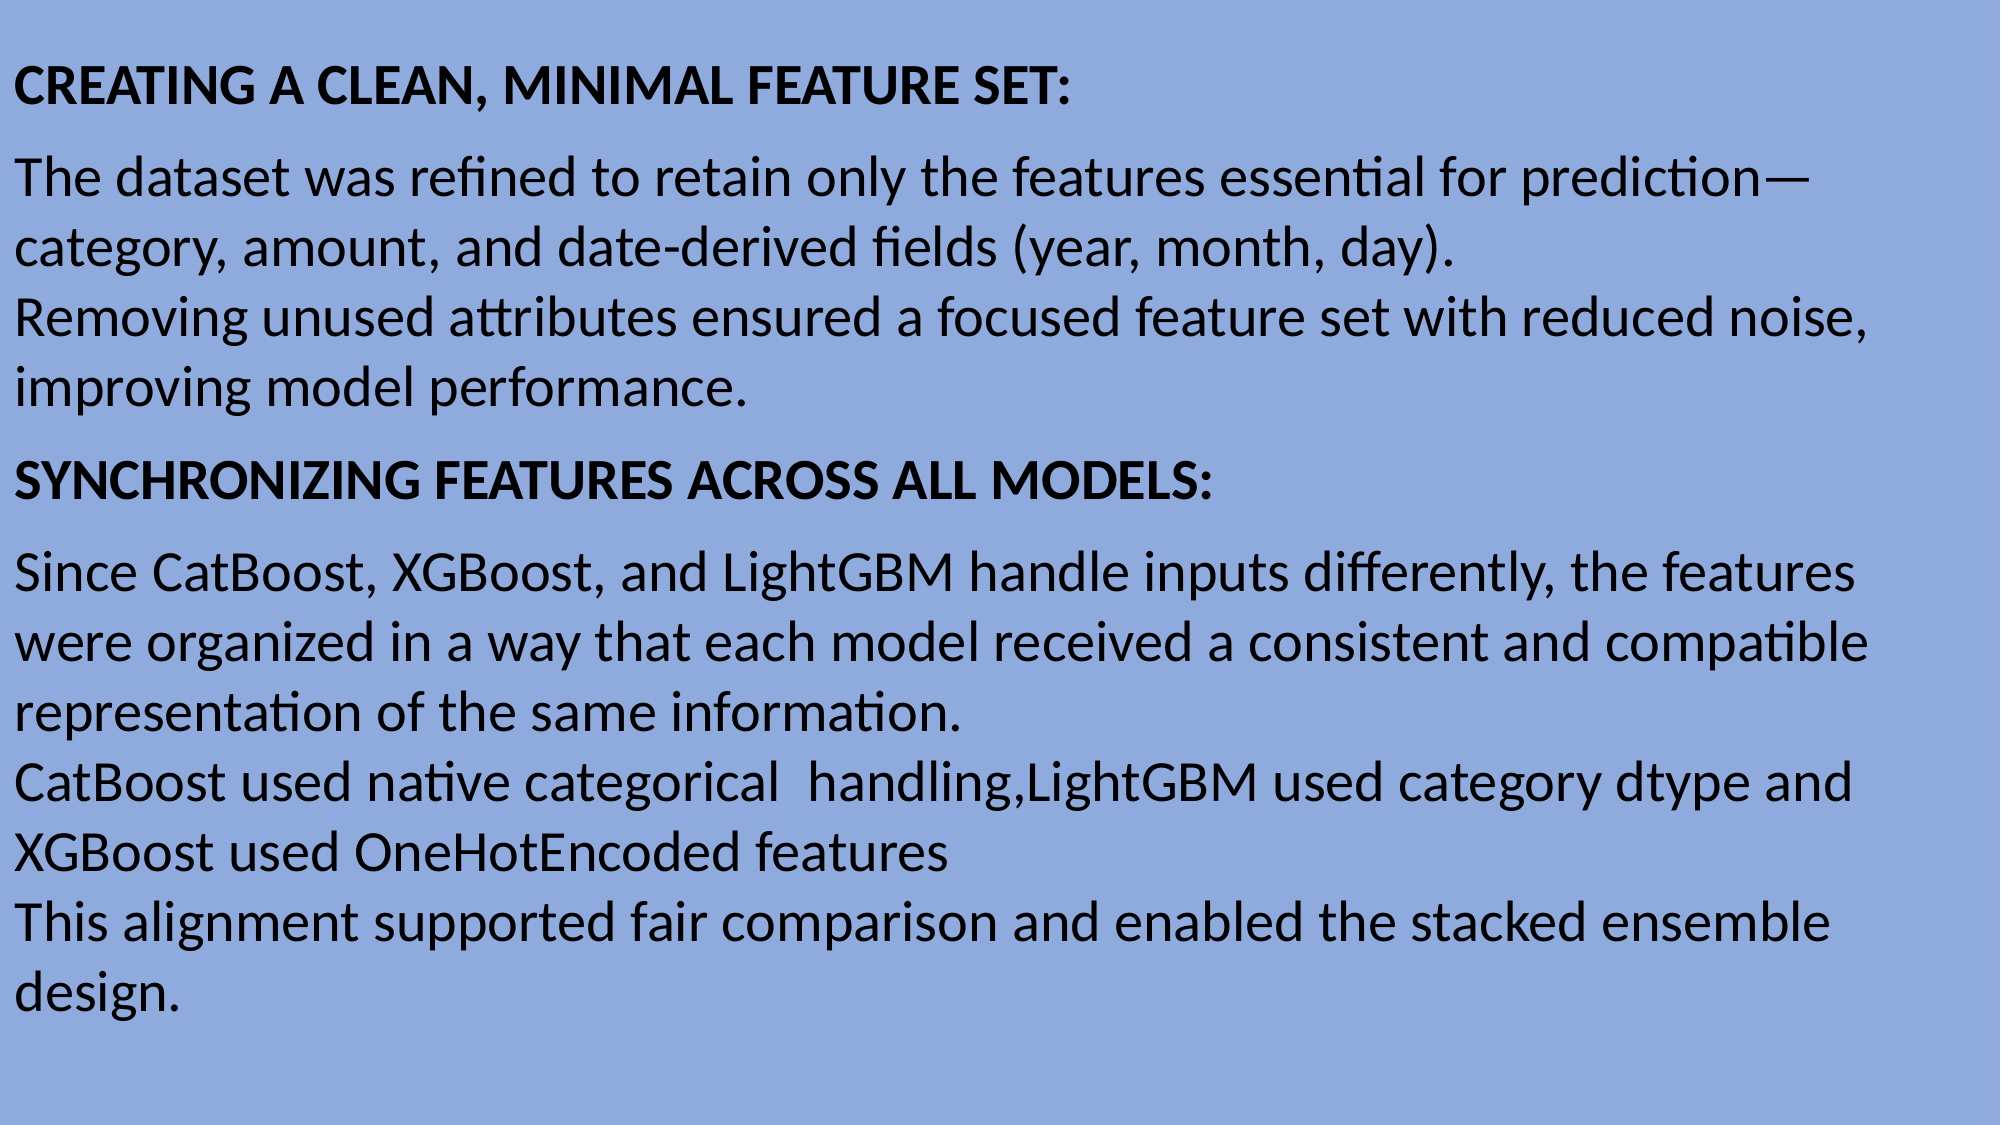

CREATING A CLEAN, MINIMAL FEATURE SET:

The dataset was refined to retain only the features essential for prediction—category, amount, and date-derived fields (year, month, day).
Removing unused attributes ensured a focused feature set with reduced noise, improving model performance.
SYNCHRONIZING FEATURES ACROSS ALL MODELS:

Since CatBoost, XGBoost, and LightGBM handle inputs differently, the features were organized in a way that each model received a consistent and compatible representation of the same information.
CatBoost used native categorical  handling,LightGBM used category dtype and
XGBoost used OneHotEncoded features
This alignment supported fair comparison and enabled the stacked ensemble design.